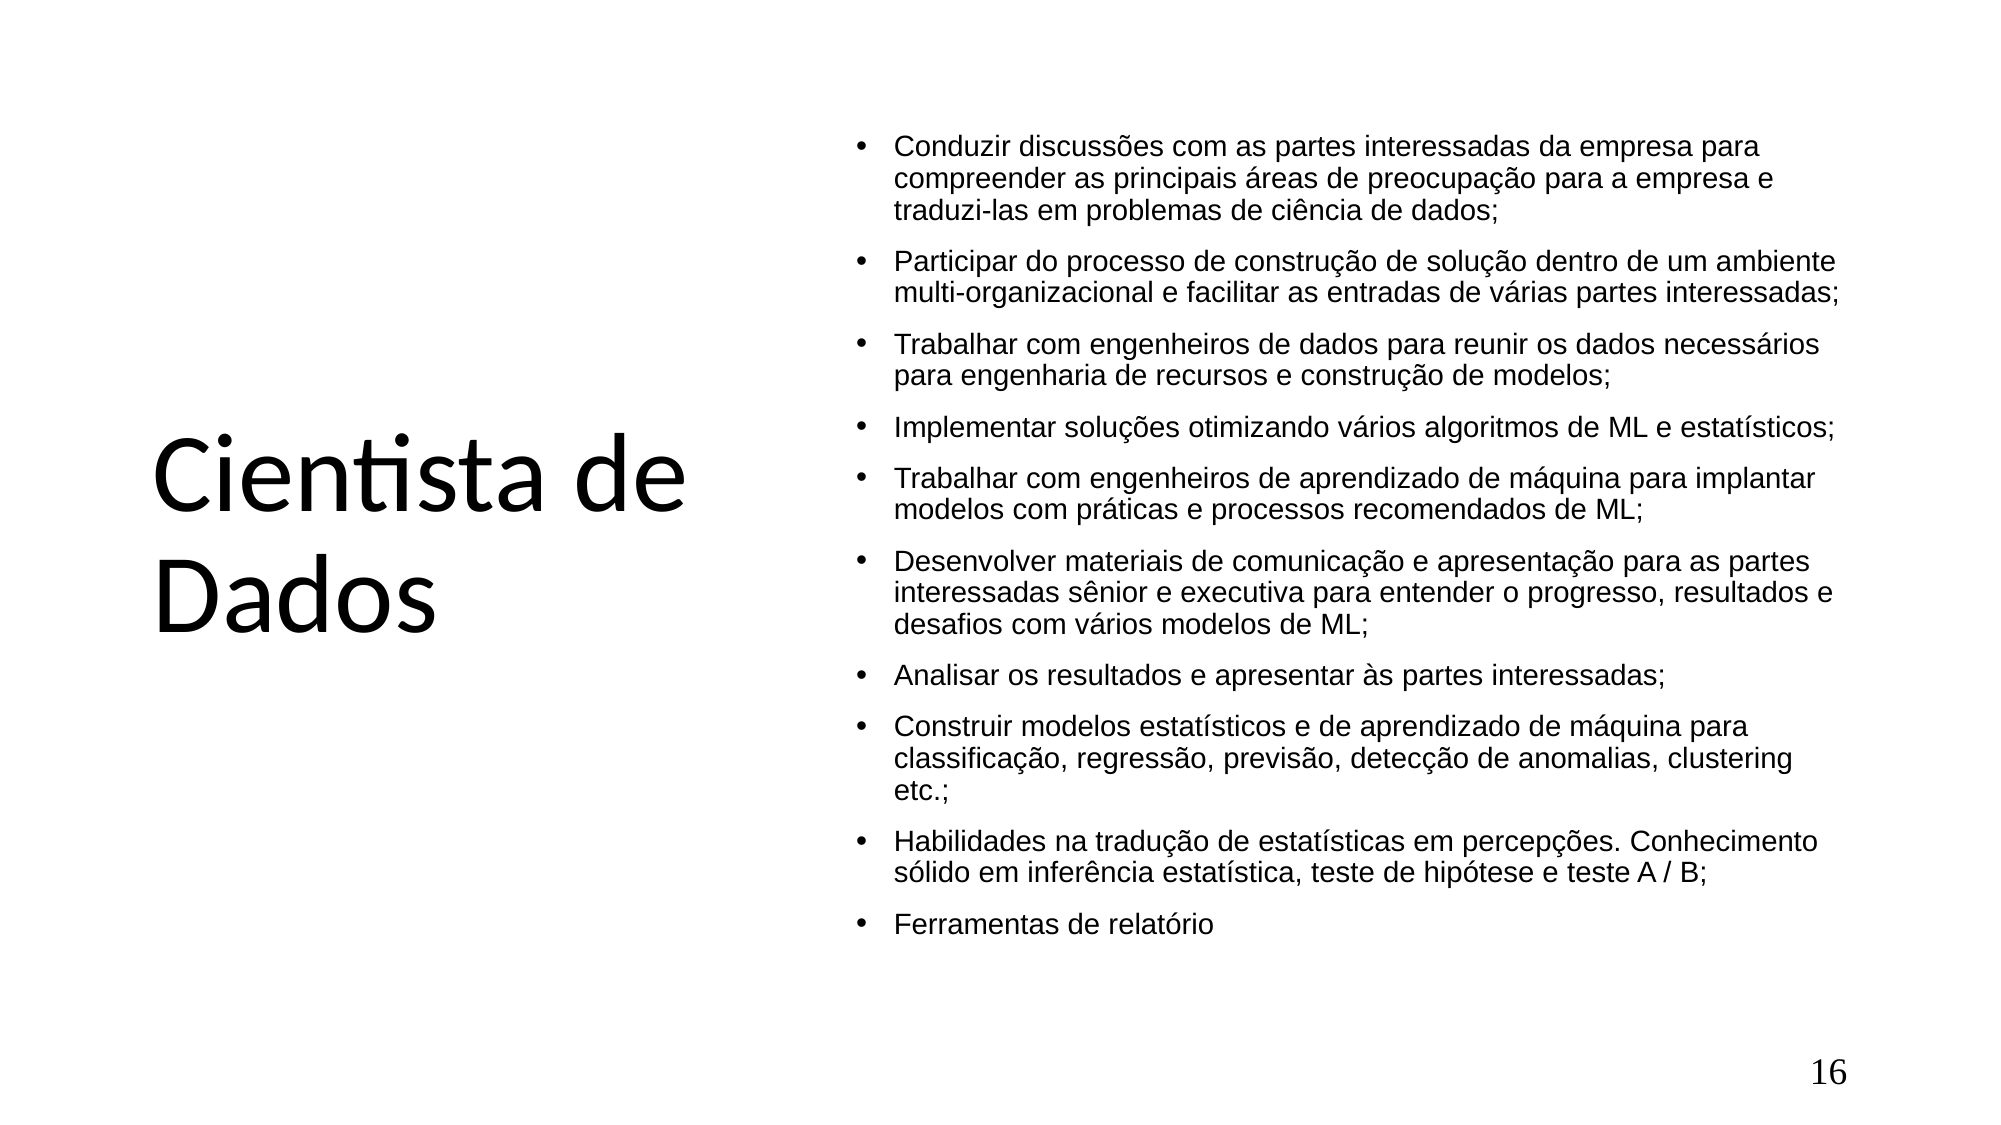

# Cientista de Dados
Conduzir discussões com as partes interessadas da empresa para compreender as principais áreas de preocupação para a empresa e traduzi-las em problemas de ciência de dados;
Participar do processo de construção de solução dentro de um ambiente multi-organizacional e facilitar as entradas de várias partes interessadas;
Trabalhar com engenheiros de dados para reunir os dados necessários para engenharia de recursos e construção de modelos;
Implementar soluções otimizando vários algoritmos de ML e estatísticos;
Trabalhar com engenheiros de aprendizado de máquina para implantar modelos com práticas e processos recomendados de ML;
Desenvolver materiais de comunicação e apresentação para as partes interessadas sênior e executiva para entender o progresso, resultados e desafios com vários modelos de ML;
Analisar os resultados e apresentar às partes interessadas;
Construir modelos estatísticos e de aprendizado de máquina para classificação, regressão, previsão, detecção de anomalias, clustering etc.;
Habilidades na tradução de estatísticas em percepções. Conhecimento sólido em inferência estatística, teste de hipótese e teste A / B;
Ferramentas de relatório
16